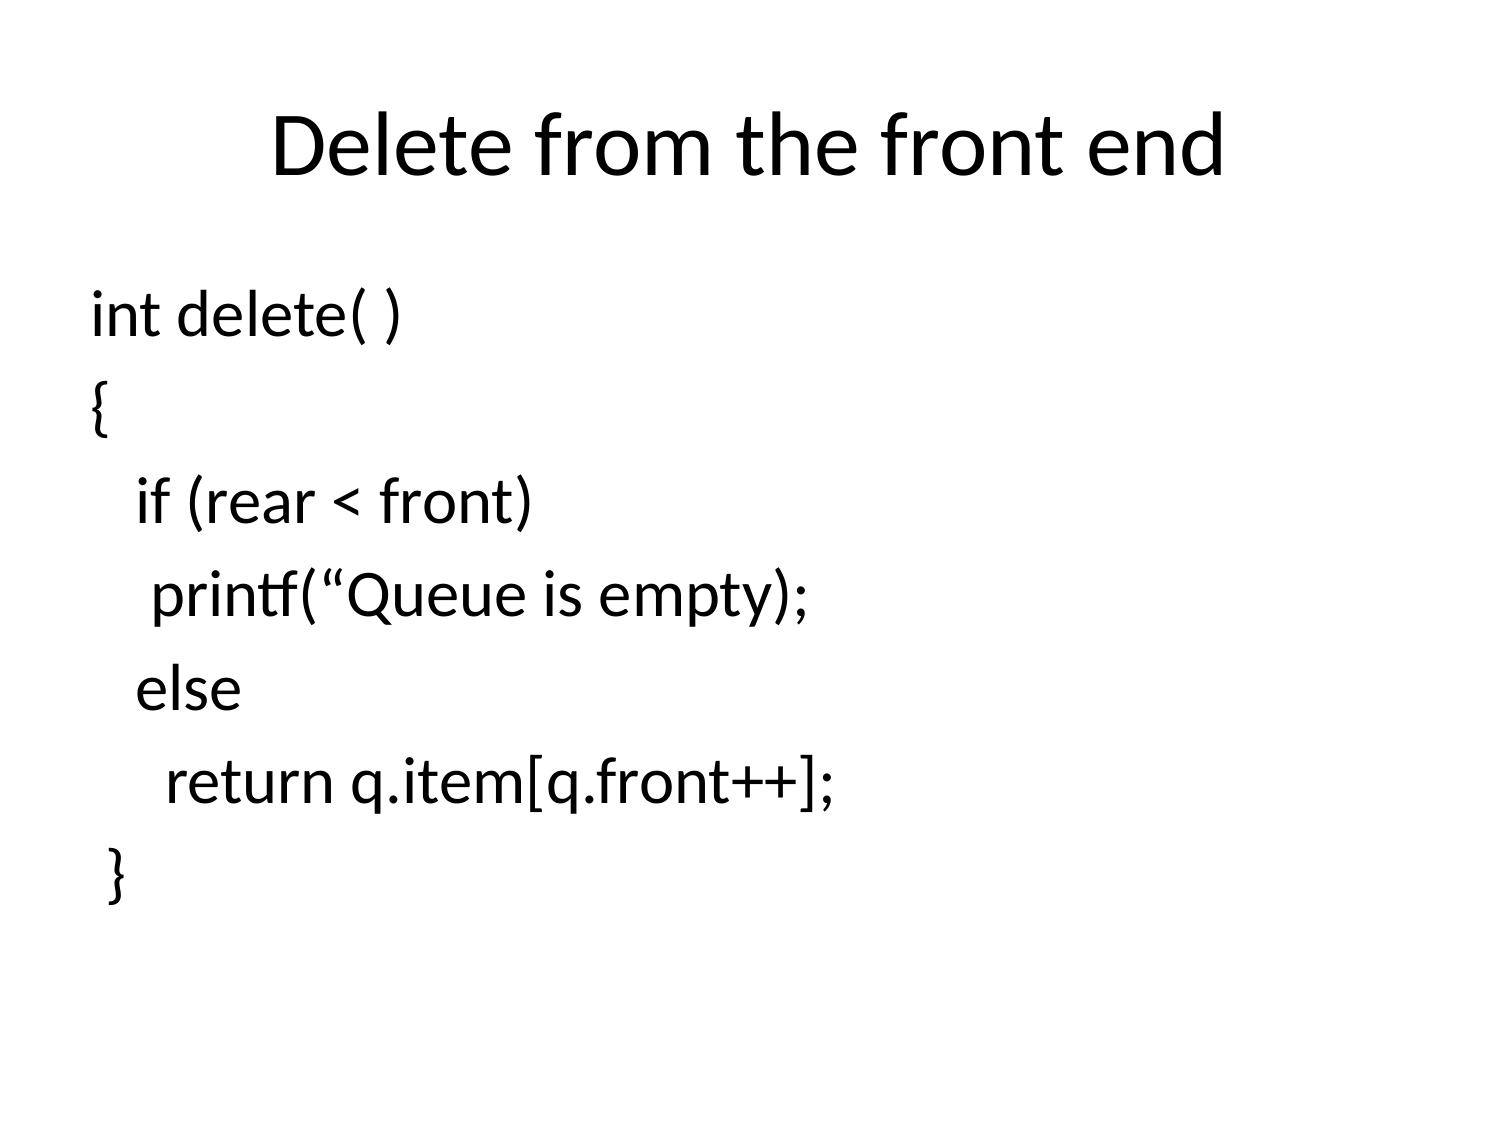

# Delete from the front end
int delete( )
{
   if (rear < front)
    printf(“Queue is empty);
   else
     return q.item[q.front++];
 }